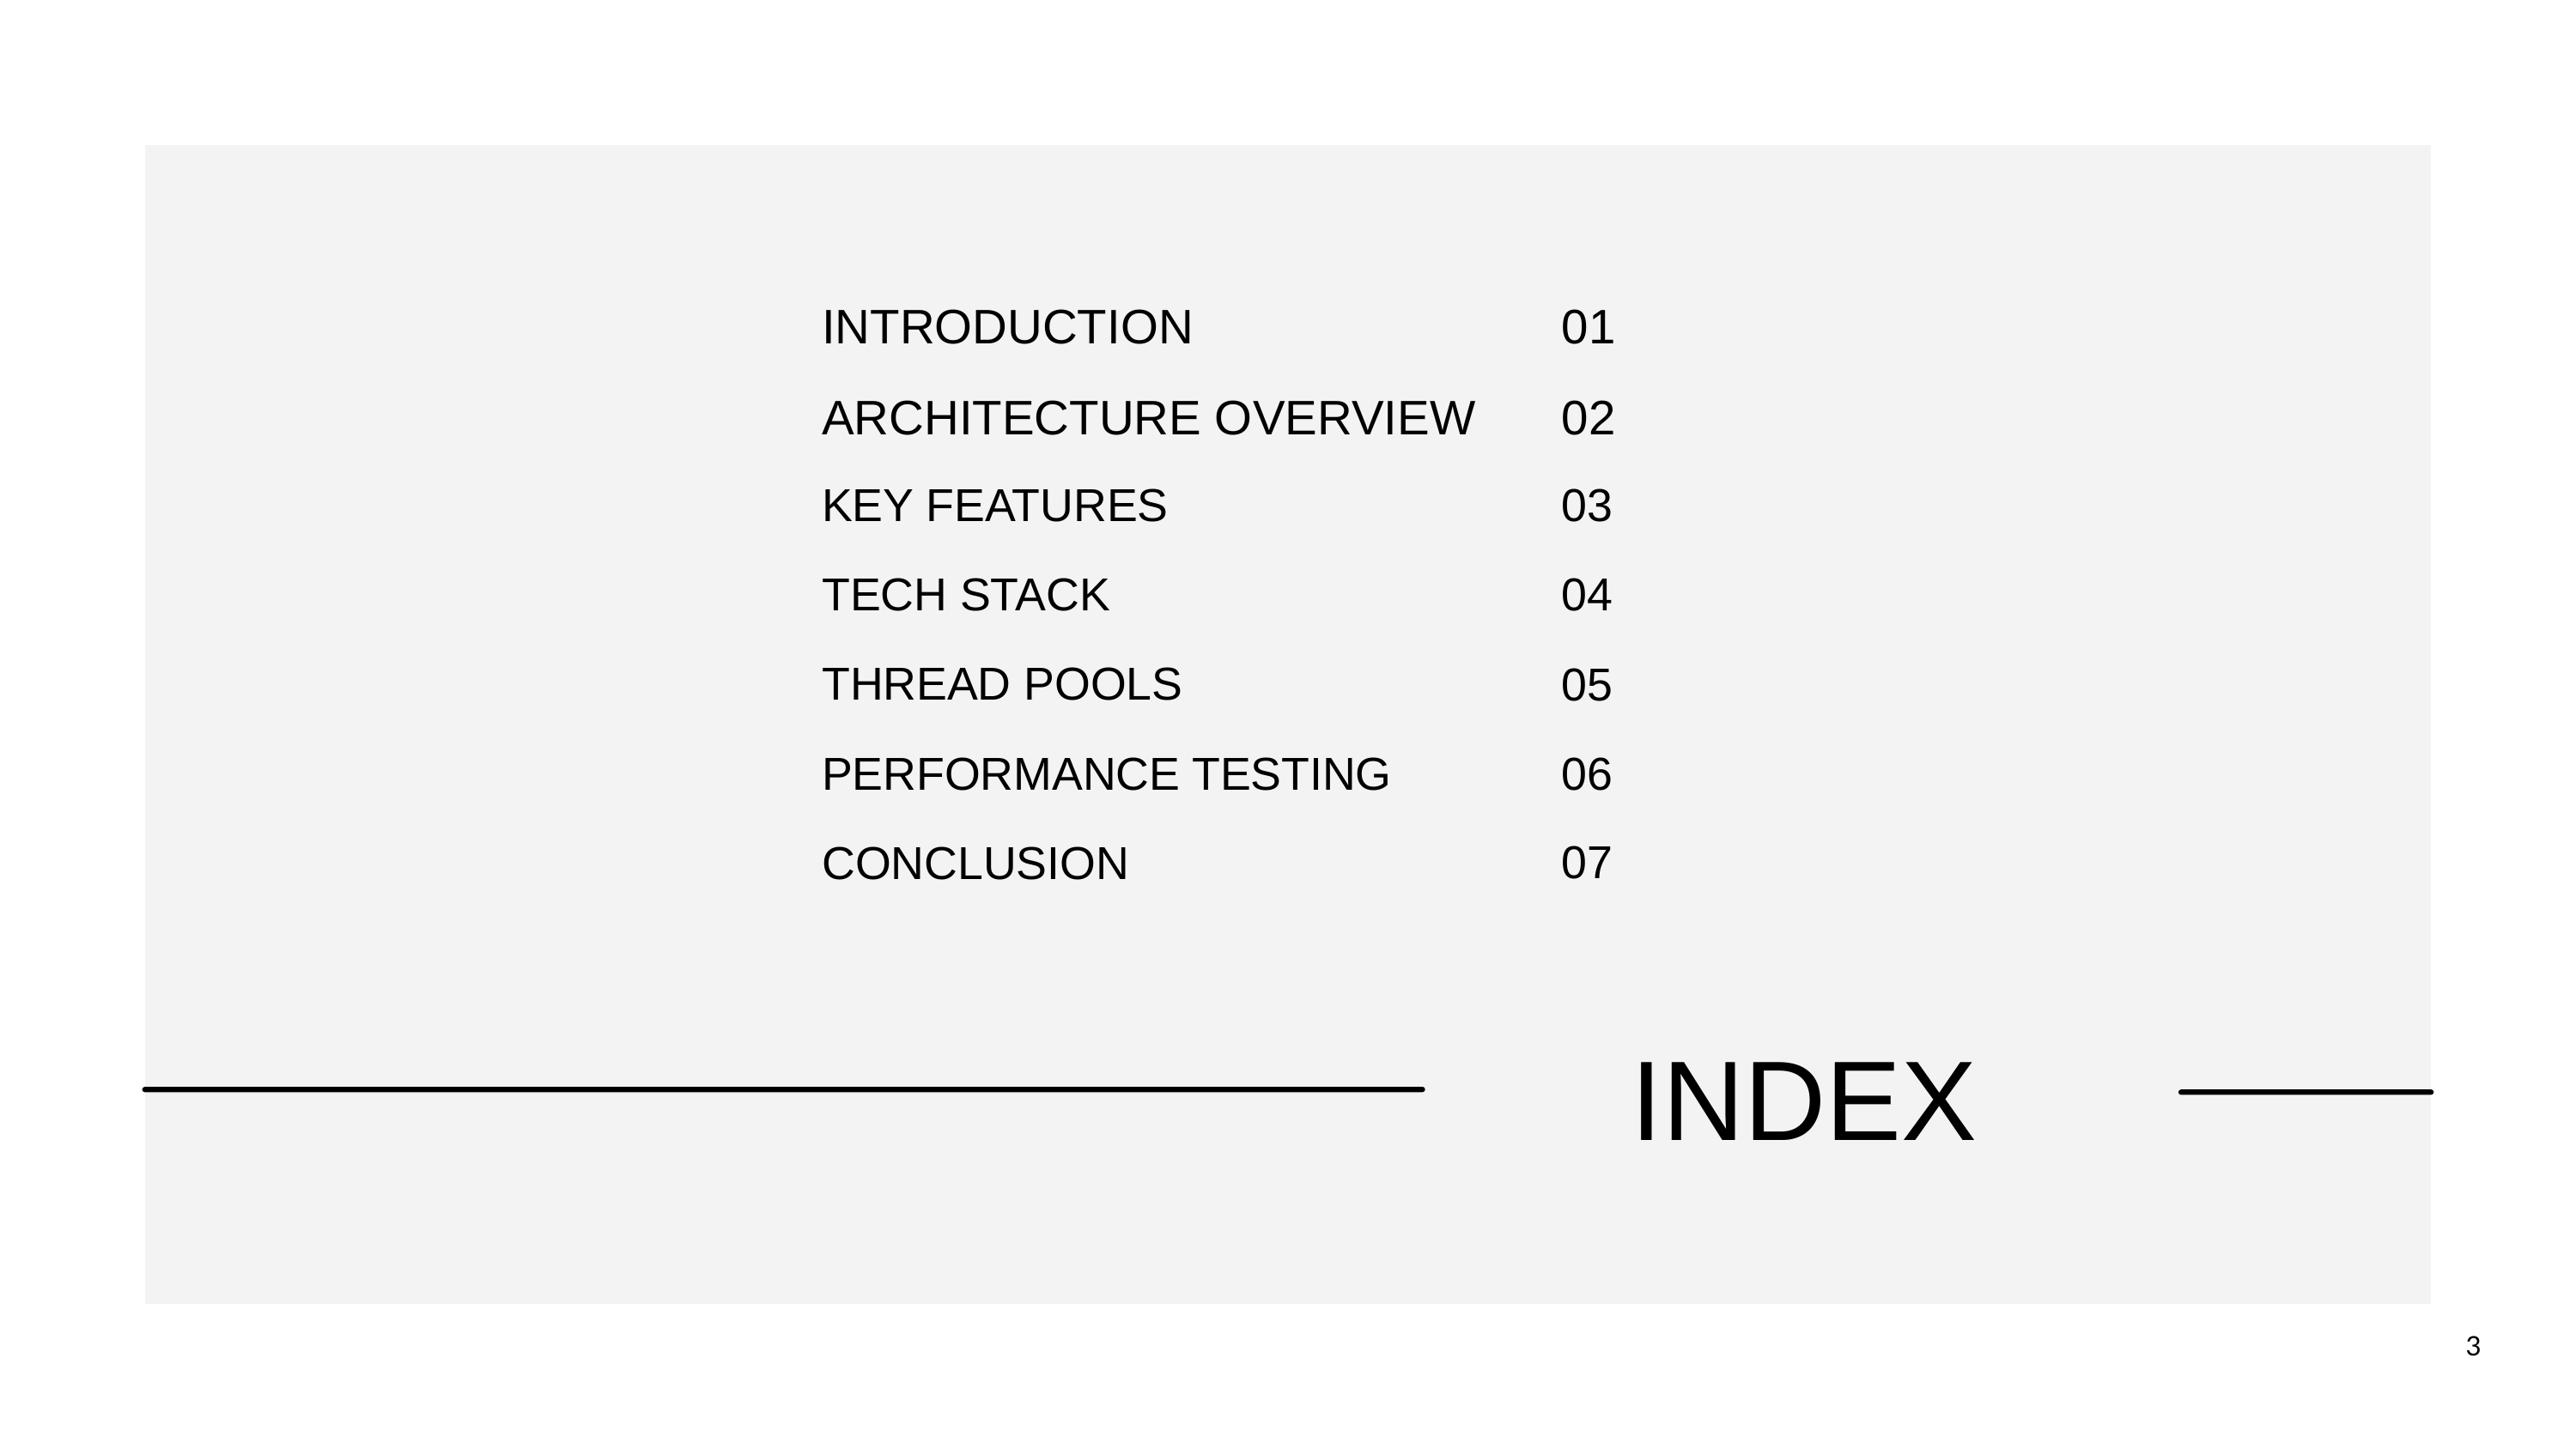

INTRODUCTION
01
ARCHITECTURE OVERVIEW
02
KEY FEATURES
03
TECH STACK
04
THREAD POOLS
05
PERFORMANCE TESTING
06
07
CONCLUSION
INDEX

3